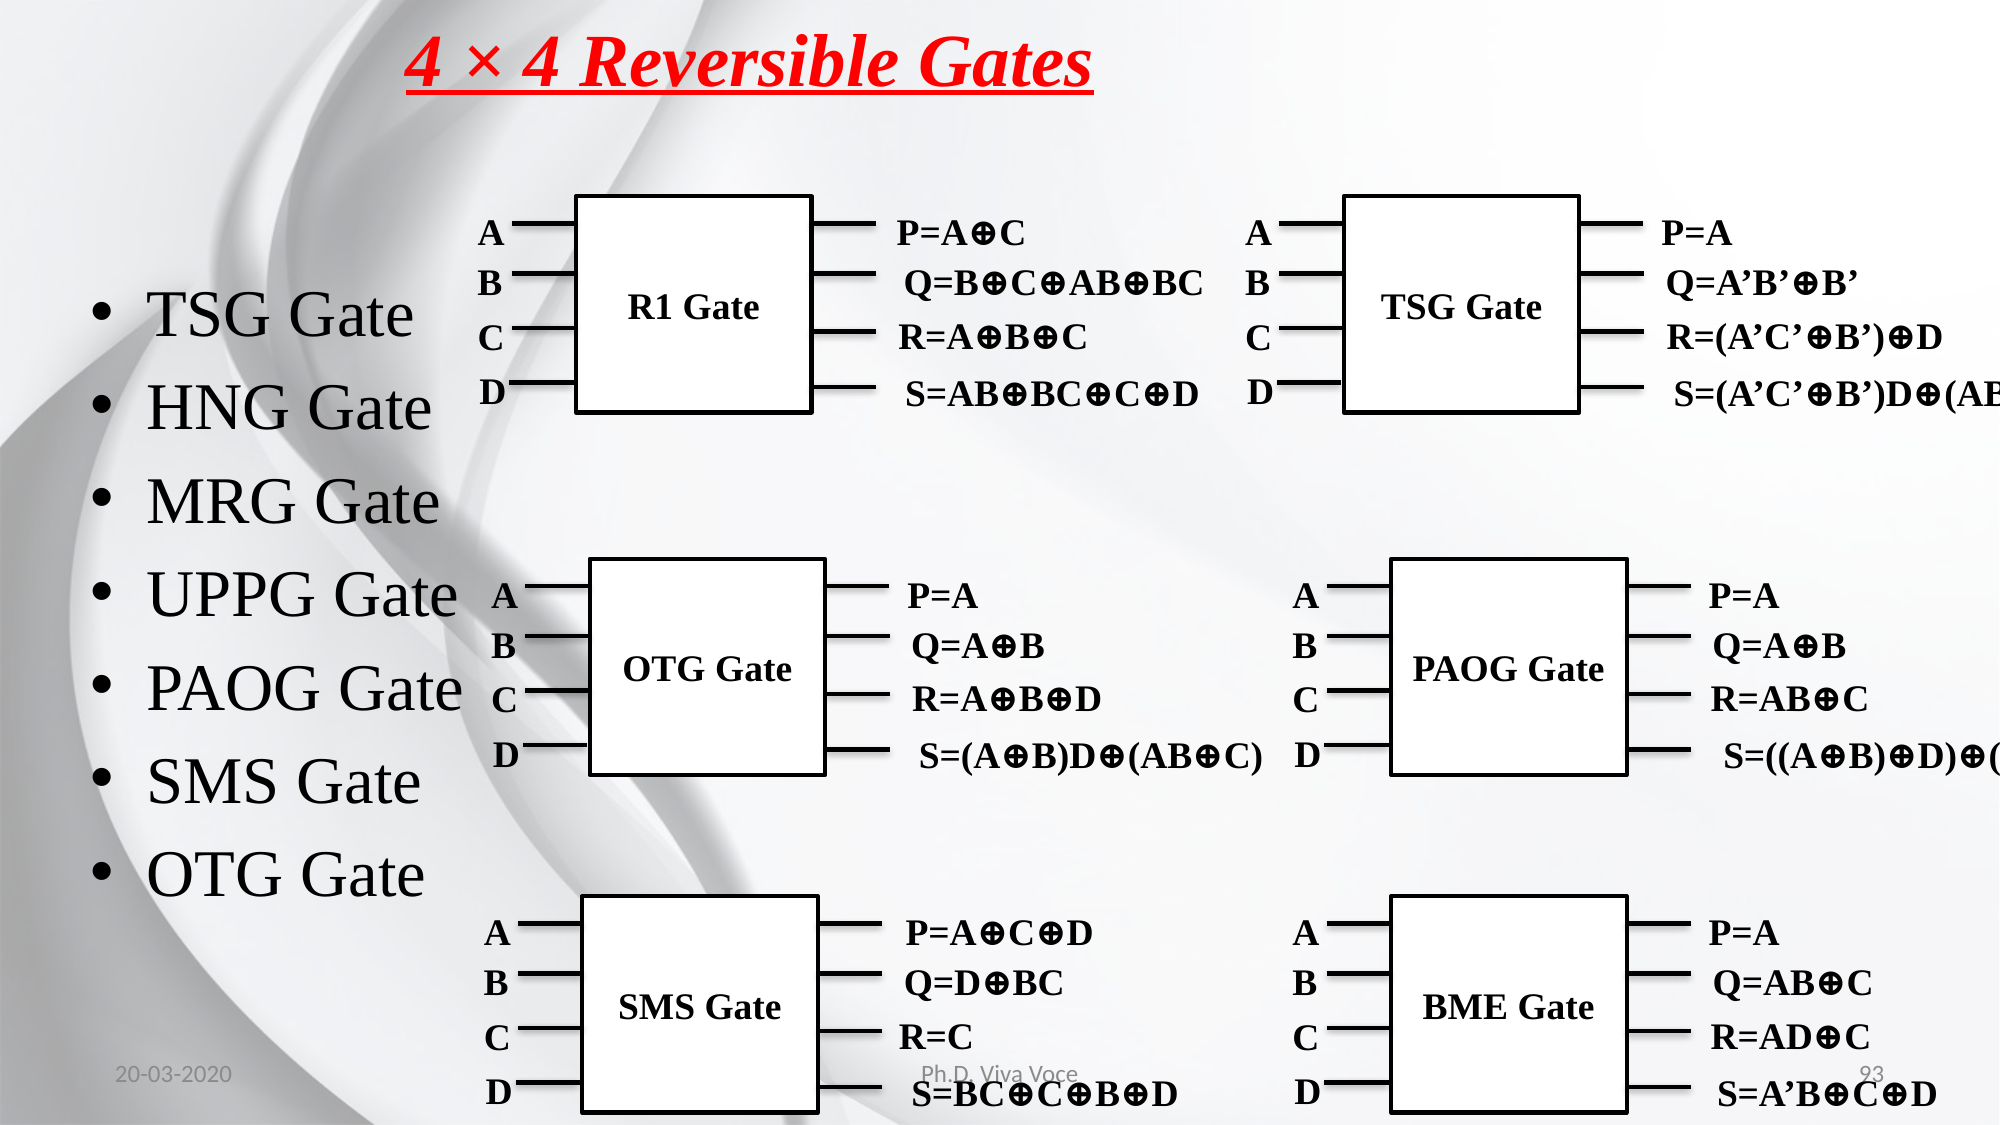

# 4 × 4 Reversible Gates
R1 Gate
A
P=A⊕C
B
Q=B⊕C⊕AB⊕BC
R=A⊕B⊕C
C
D
S=AB⊕BC⊕C⊕D
TSG Gate
A
P=A
B
Q=A’B’⊕B’
R=(A’C’⊕B’)⊕D
C
D
S=(A’C’⊕B’)D⊕(AB⊕C)
TSG Gate
HNG Gate
MRG Gate
UPPG Gate
PAOG Gate
SMS Gate
OTG Gate

OTG Gate
A
P=A
B
Q=A⊕B
R=A⊕B⊕D
C
D
S=(A⊕B)D⊕(AB⊕C)
PAOG Gate
A
P=A
B
Q=A⊕B
R=AB⊕C
C
D
S=((A⊕B)⊕D)⊕(AB⊕C)
SMS Gate
A
P=A⊕C⊕D
B
Q=D⊕BC
R=C
C
D
S=BC⊕C⊕B⊕D
BME Gate
A
P=A
B
Q=AB⊕C
R=AD⊕C
C
D
S=A’B⊕C⊕D
20-03-2020
Ph.D. Viva Voce
93